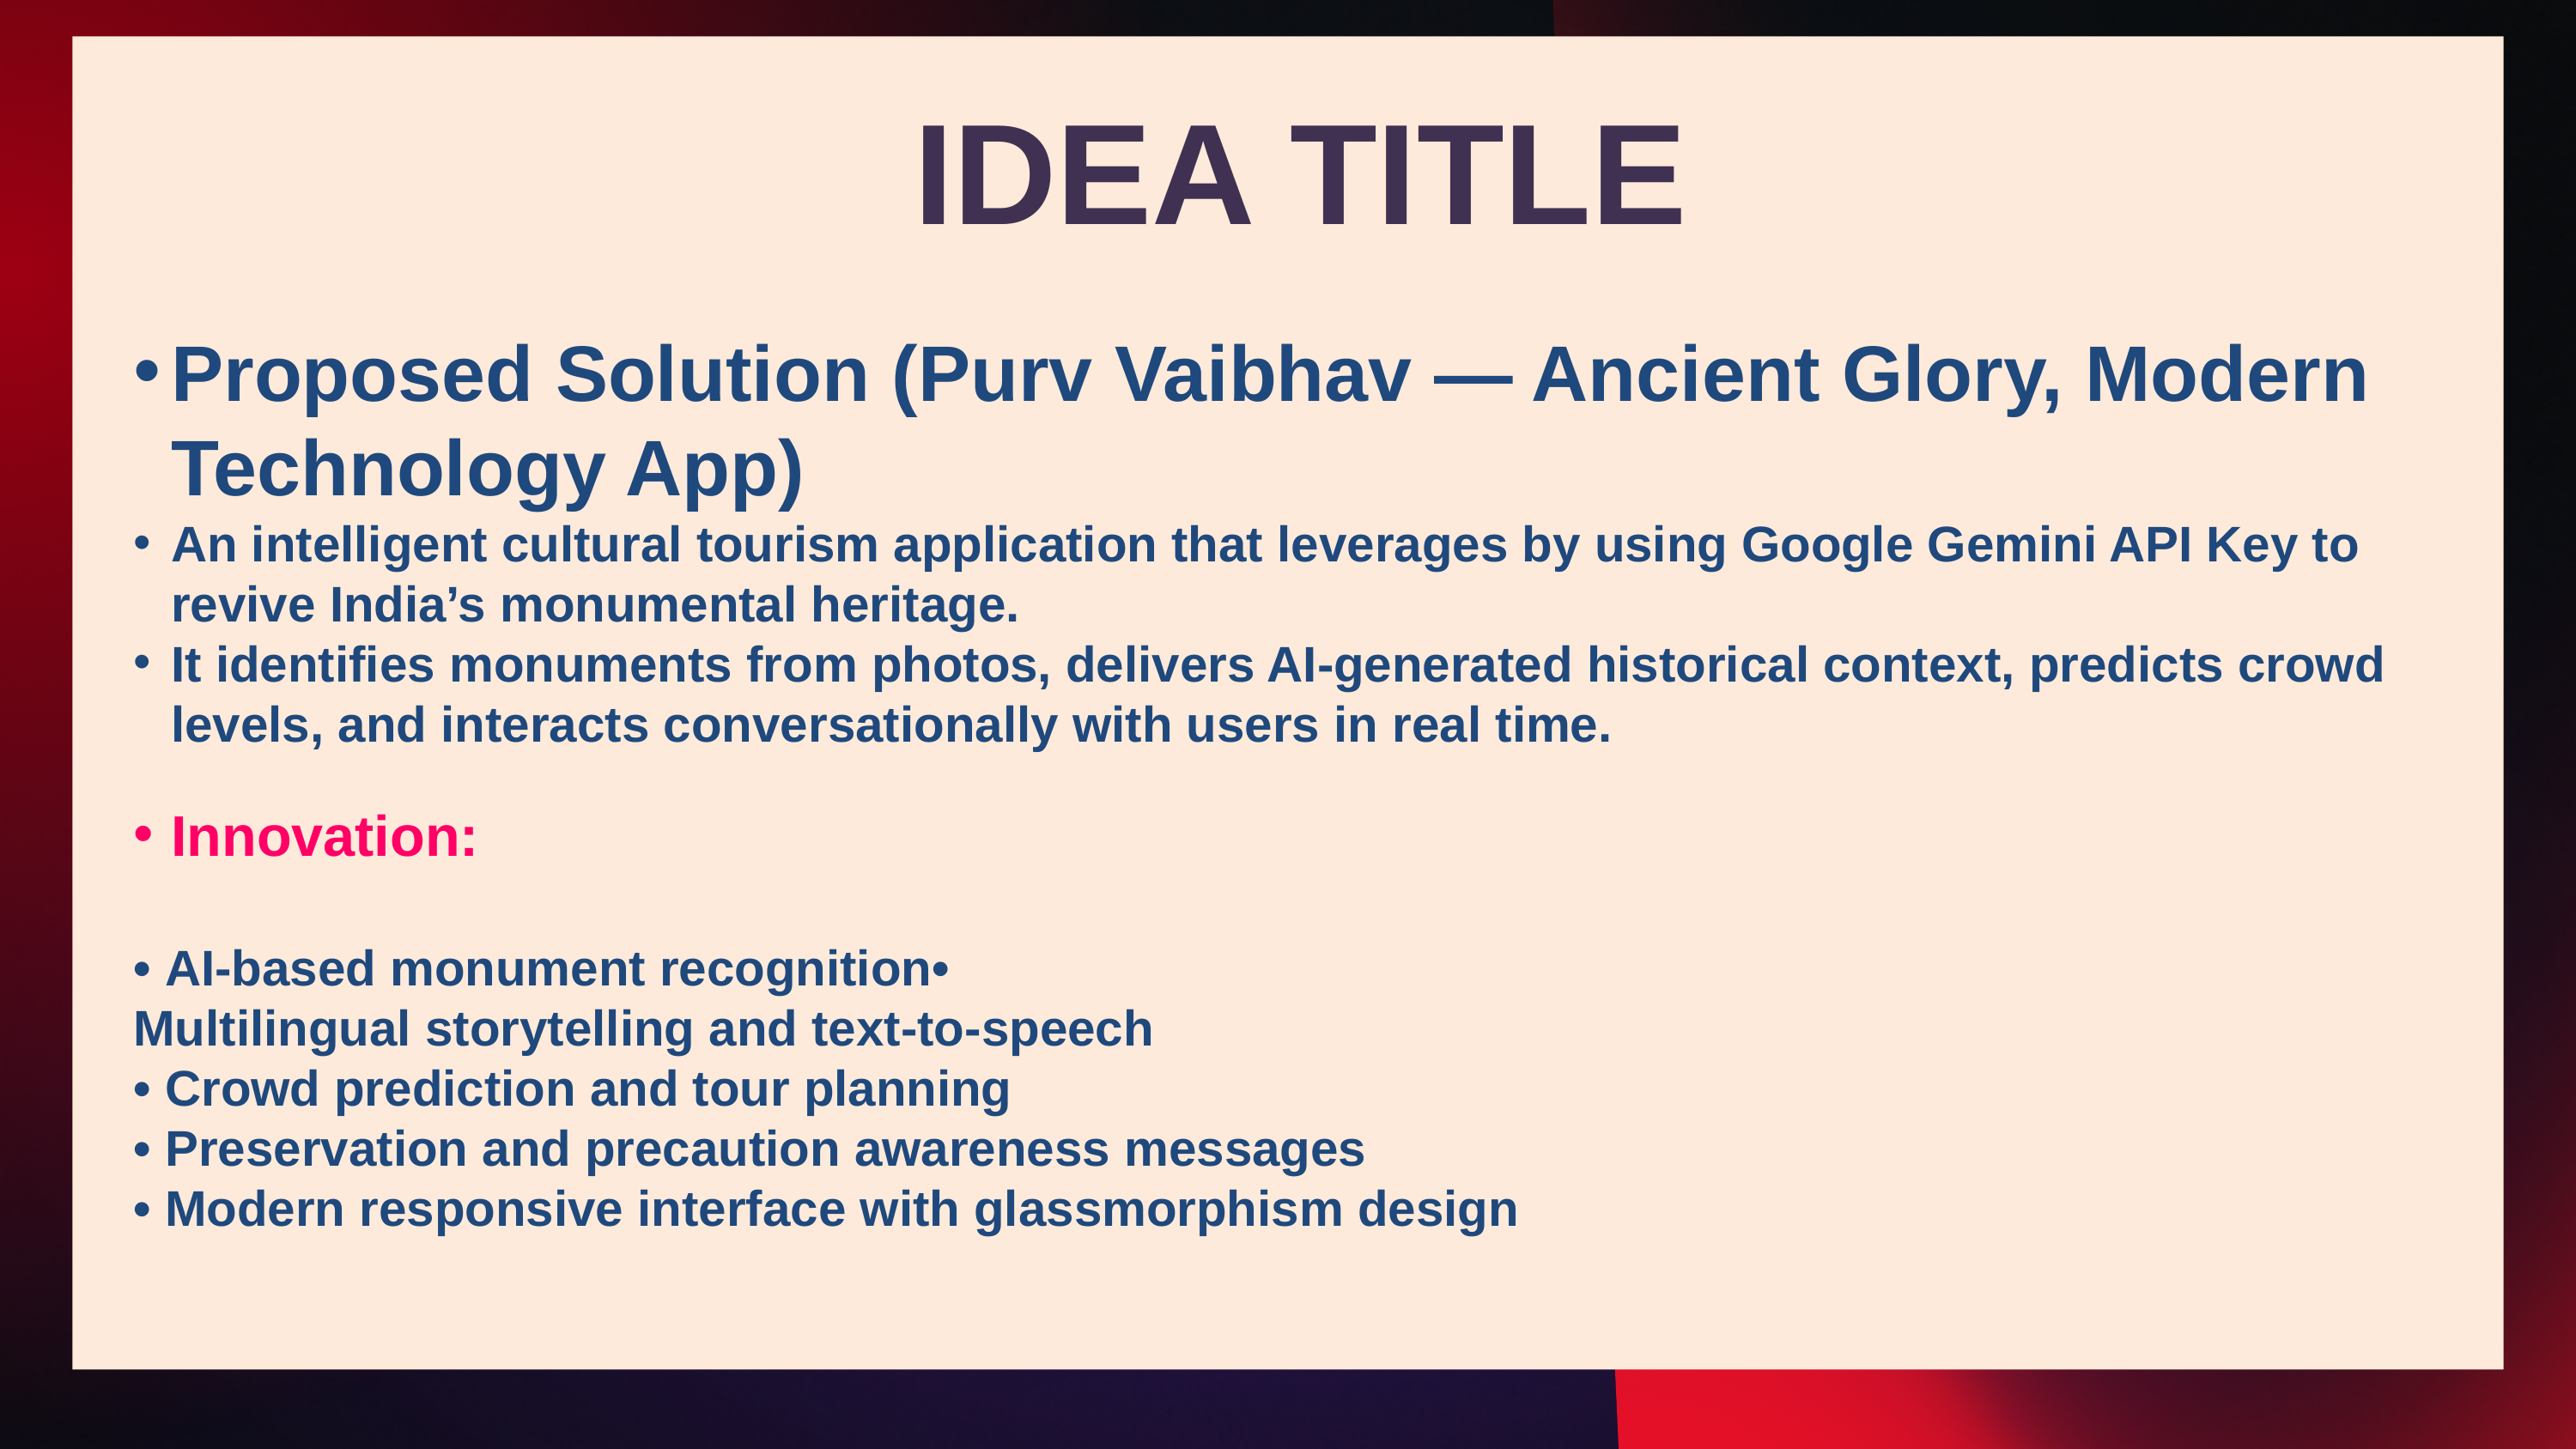

IDEA TITLE

Proposed Solution (Purv Vaibhav — Ancient Glory, Modern Technology App)
An intelligent cultural tourism application that leverages by using Google Gemini API Key to revive India’s monumental heritage.
It identifies monuments from photos, delivers AI-generated historical context, predicts crowd levels, and interacts conversationally with users in real time.

Innovation:

• AI-based monument recognition•
Multilingual storytelling and text-to-speech
• Crowd prediction and tour planning
• Preservation and precaution awareness messages
• Modern responsive interface with glassmorphism design